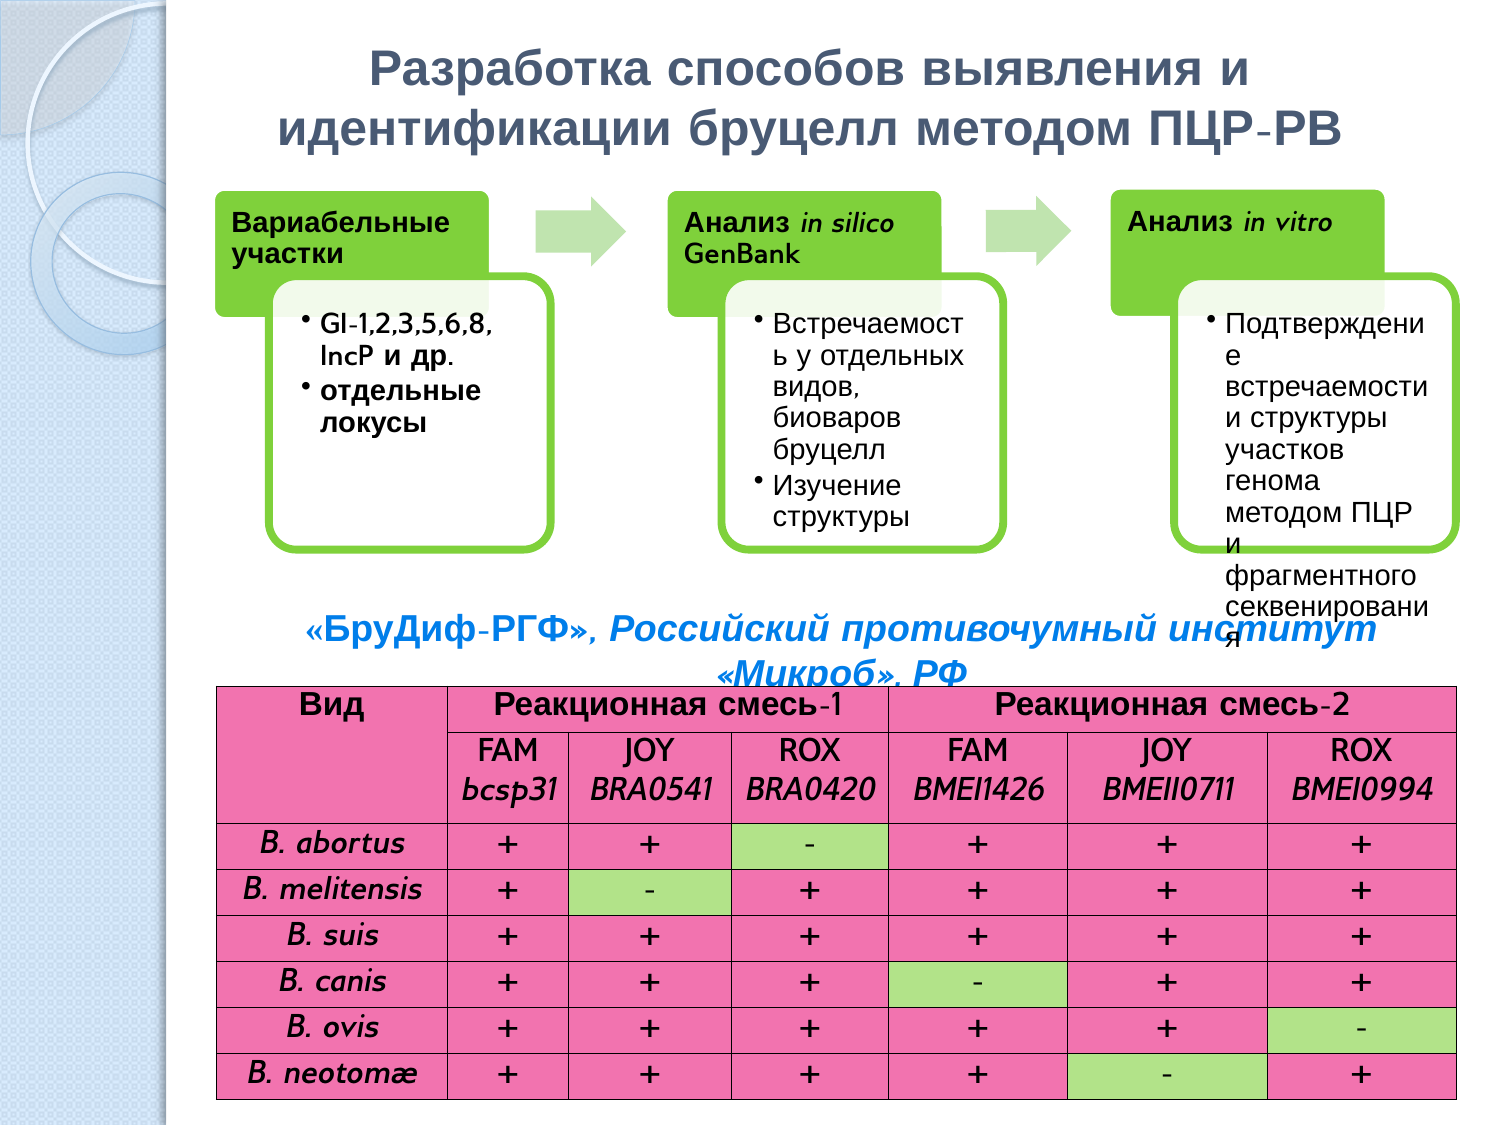

# Разработка способов выявления и идентификации бруцелл методом ПЦР-РВ
Вариабельные участки
GI-1,2,3,5,6,8, IncP и др.
отдельные локусы

Анализ in silico GenBank
Встречаемость у отдельных видов, биоваров бруцелл
Изучение структуры

Анализ in vitro
Подтверждение встречаемости и структуры участков генома  методом ПЦР и фрагментного секвенирования
«БруДиф-РГФ», Российский противочумный институт «Микроб», РФ
| Вид | Реакционная смесь-1 |  |  | Реакционная смесь-2 |  |  |
| --- | --- | --- | --- | --- | --- | --- |
|  | FAM bcsp31 | JOY BRA0541 | ROX BRA0420 | FAM BMEI1426 | JOY BMEII0711 | ROX BMEI0994 |
| B. abortus | + | + | - | + | + | + |
| B. melitensis | + | - | + | + | + | + |
| B. suis | + | + | + | + | + | + |
| B. canis | + | + | + | - | + | + |
| B. ovis | + | + | + | + | + | - |
| B. neotomae | + | + | + | + | - | + |